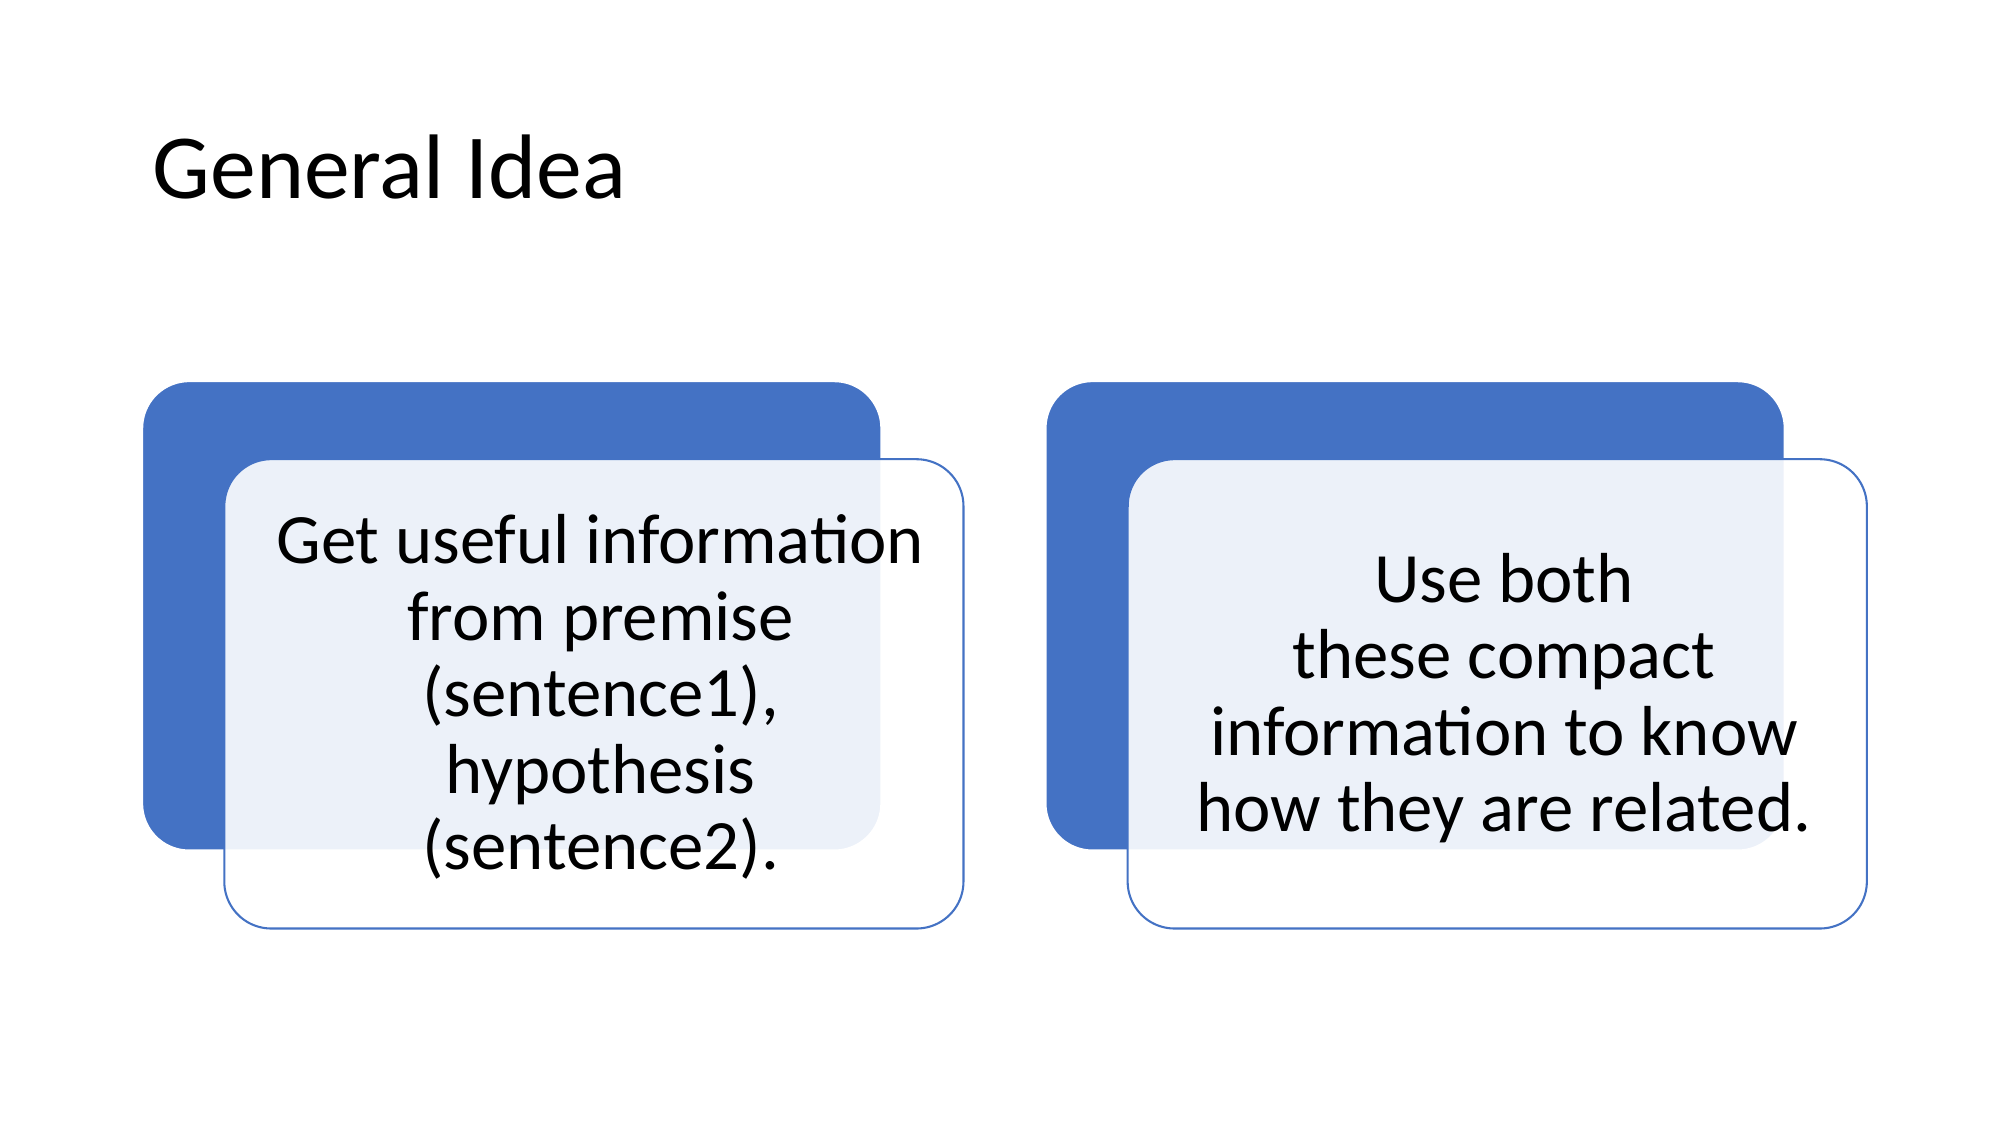

# General Idea
Get useful information from premise (sentence1), hypothesis (sentence2).
Use both these compact information to know how they are related.